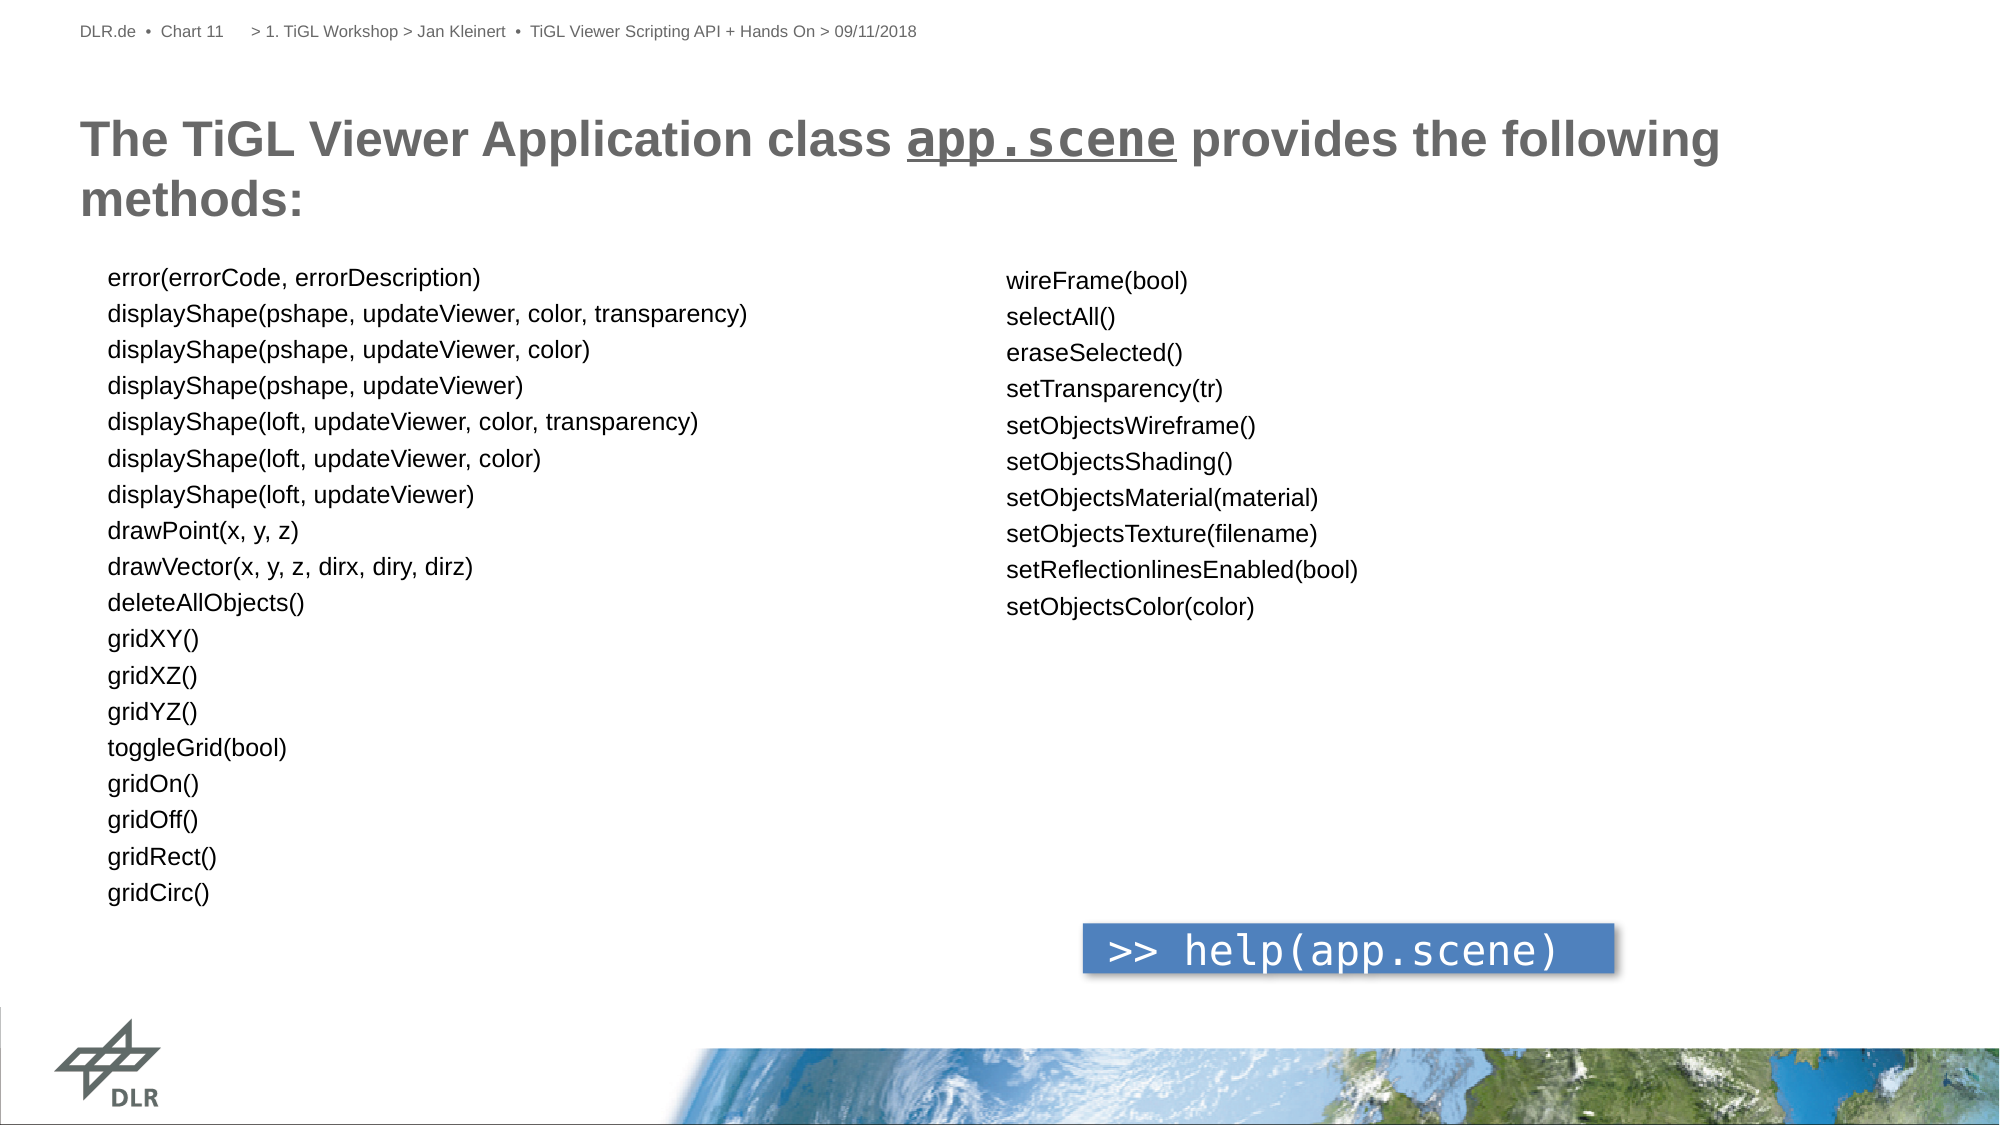

DLR.de  •  Chart 11
> 1. TiGL Workshop > Jan Kleinert  •  TiGL Viewer Scripting API + Hands On > 09/11/2018
# The TiGL Viewer Application class app.scene provides the following methods:
    error(errorCode, errorDescription)
    displayShape(pshape, updateViewer, color, transparency)
    displayShape(pshape, updateViewer, color)
    displayShape(pshape, updateViewer)
    displayShape(loft, updateViewer, color, transparency)
    displayShape(loft, updateViewer, color)
    displayShape(loft, updateViewer)
    drawPoint(x, y, z)
    drawVector(x, y, z, dirx, diry, dirz)
    deleteAllObjects()
    gridXY()
    gridXZ()
    gridYZ()
    toggleGrid(bool)
    gridOn()
    gridOff()
    gridRect()
    gridCirc()

    wireFrame(bool)
    selectAll()
    eraseSelected()
    setTransparency(tr)
    setObjectsWireframe()
    setObjectsShading()
    setObjectsMaterial(material)
    setObjectsTexture(filename)
    setReflectionlinesEnabled(bool)
    setObjectsColor(color)
 >> help(app.scene)